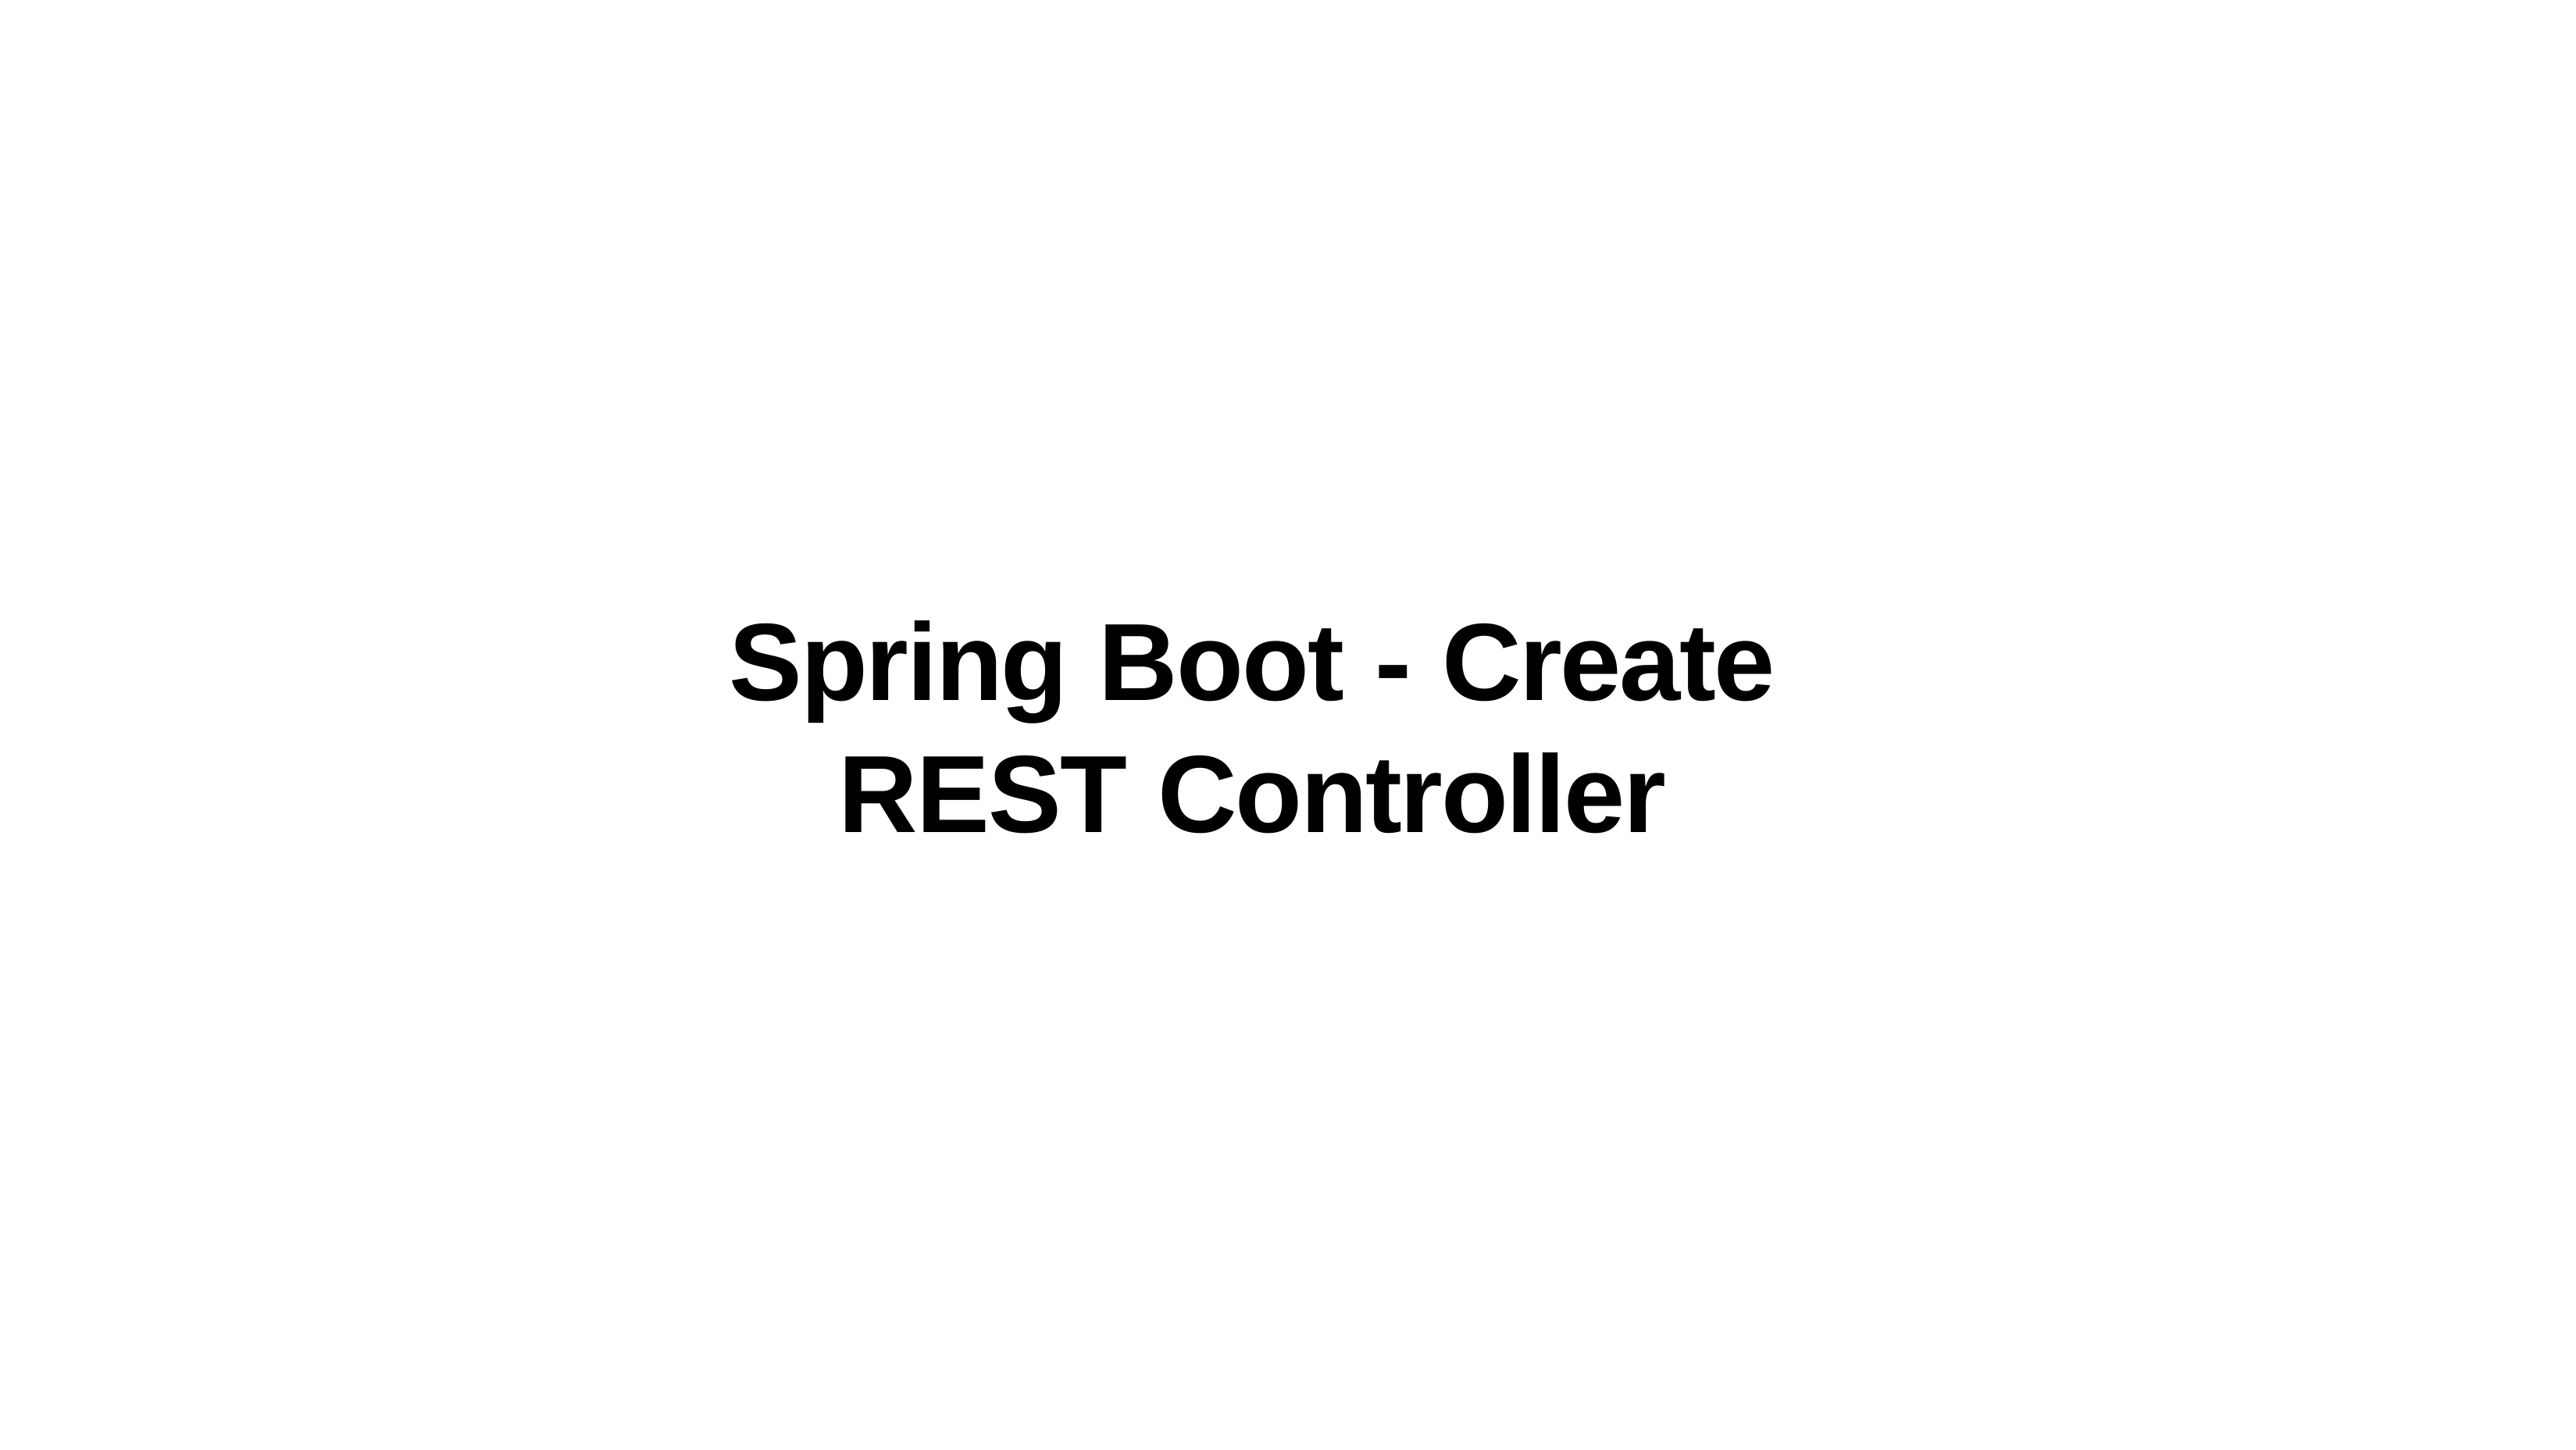

# Spring Boot - Create REST Controller